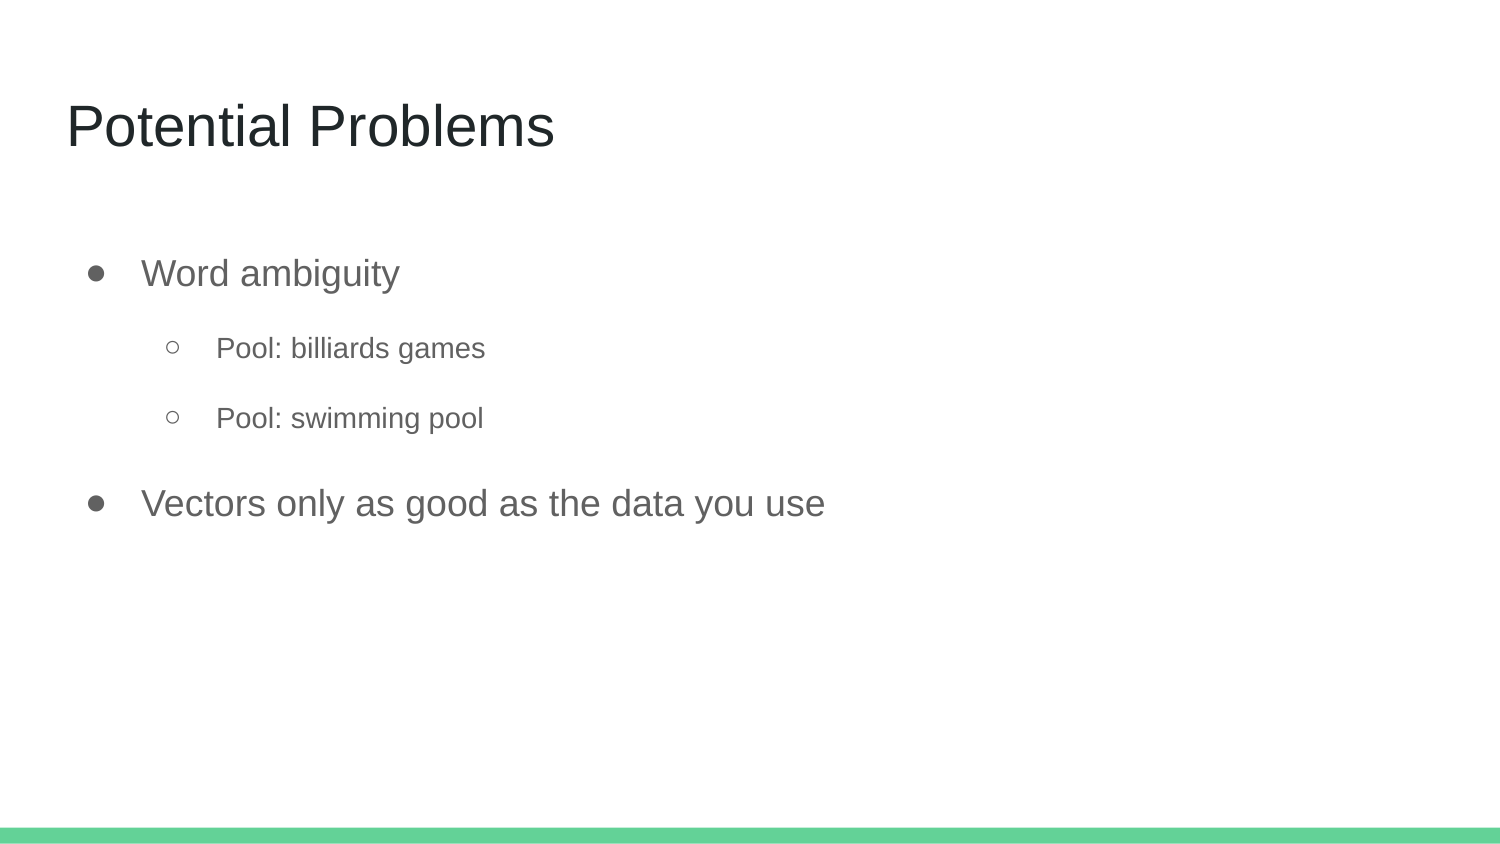

# Potential Problems
Word ambiguity
Pool: billiards games
Pool: swimming pool
Vectors only as good as the data you use